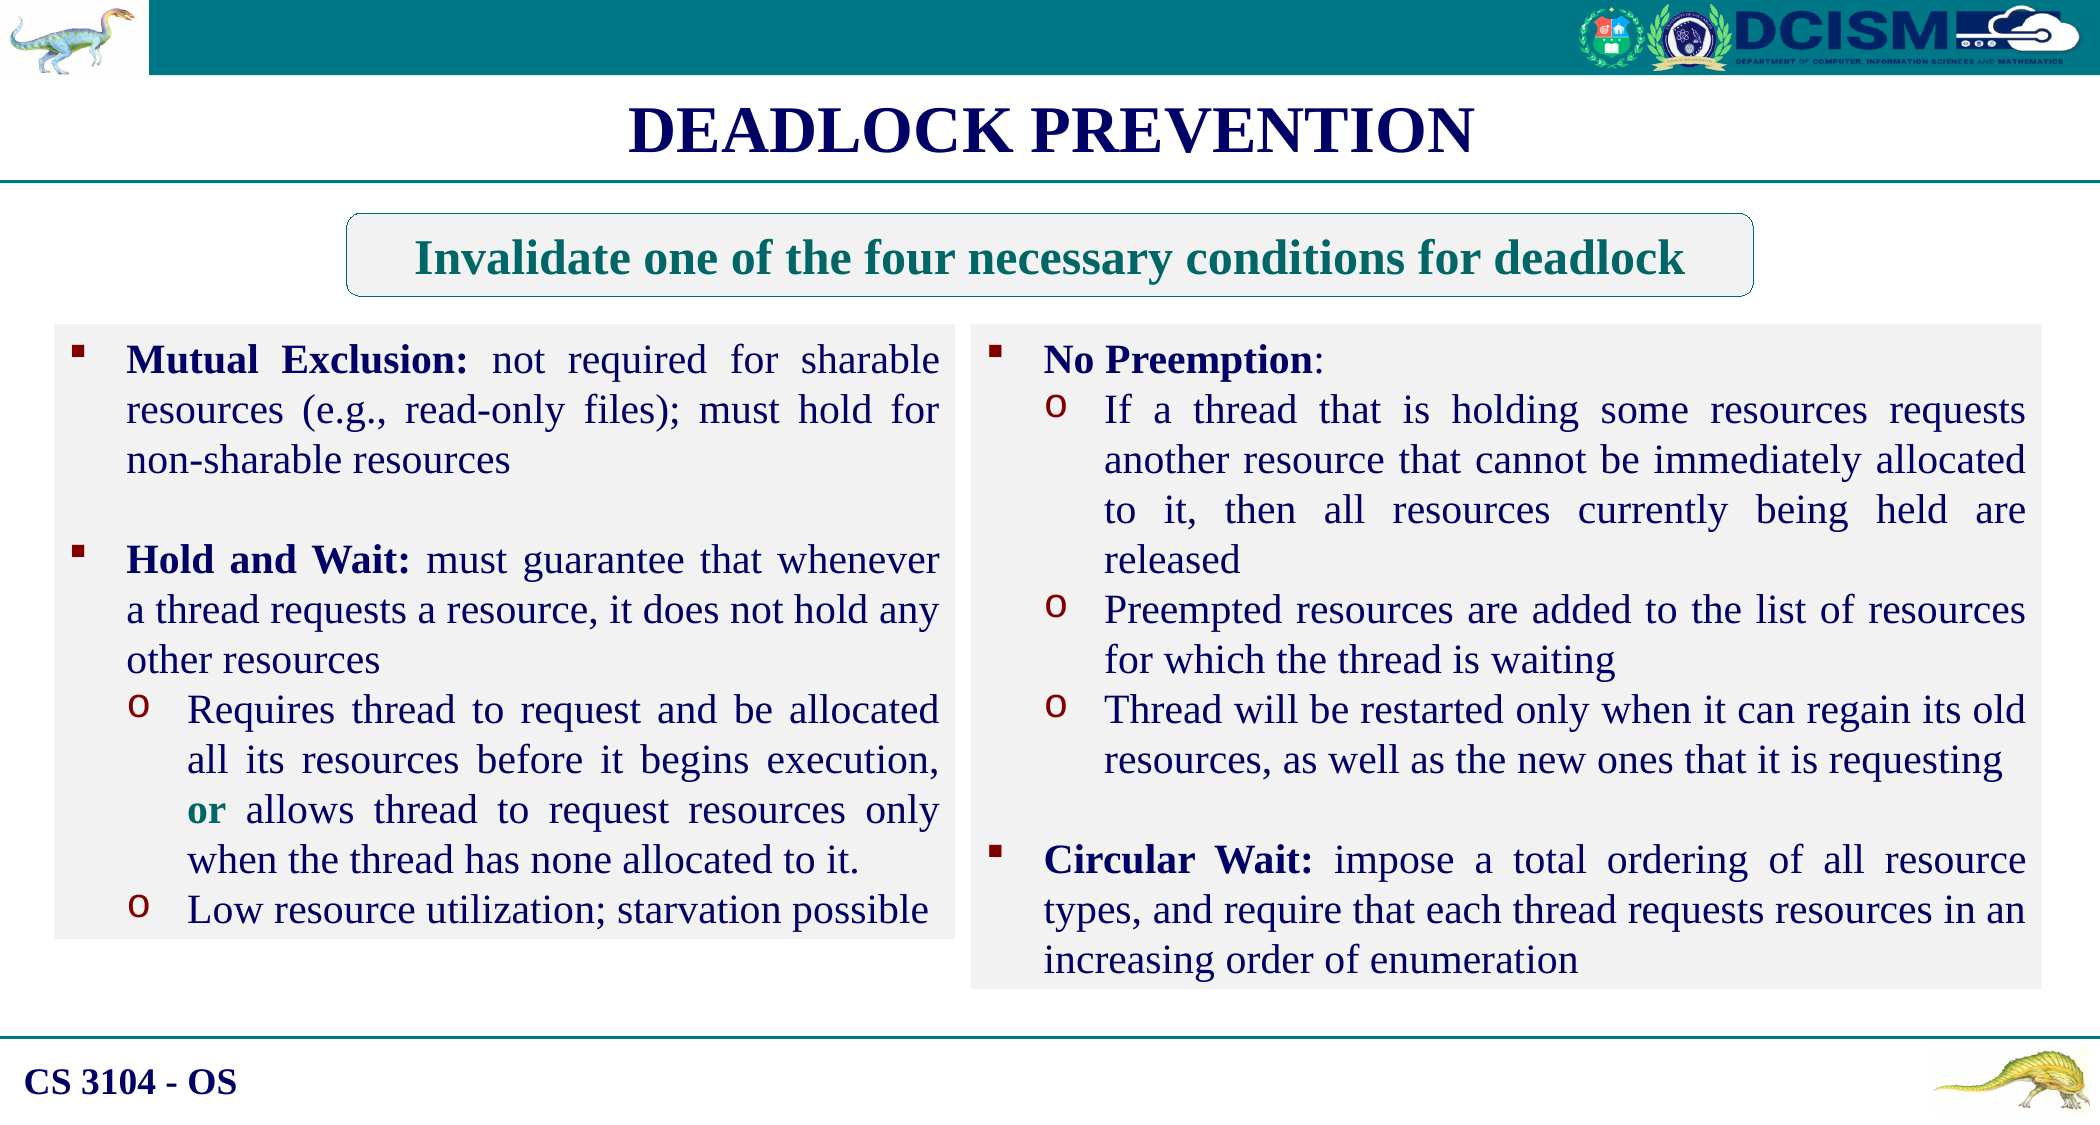

DEADLOCK PREVENTION
Invalidate one of the four necessary conditions for deadlock
Mutual Exclusion: not required for sharable resources (e.g., read-only files); must hold for non-sharable resources

Hold and Wait: must guarantee that whenever a thread requests a resource, it does not hold any other resources
Requires thread to request and be allocated all its resources before it begins execution, or allows thread to request resources only when the thread has none allocated to it.
Low resource utilization; starvation possible
No Preemption:
If a thread that is holding some resources requests another resource that cannot be immediately allocated to it, then all resources currently being held are released
Preempted resources are added to the list of resources for which the thread is waiting
Thread will be restarted only when it can regain its old resources, as well as the new ones that it is requesting

Circular Wait: impose a total ordering of all resource types, and require that each thread requests resources in an increasing order of enumeration